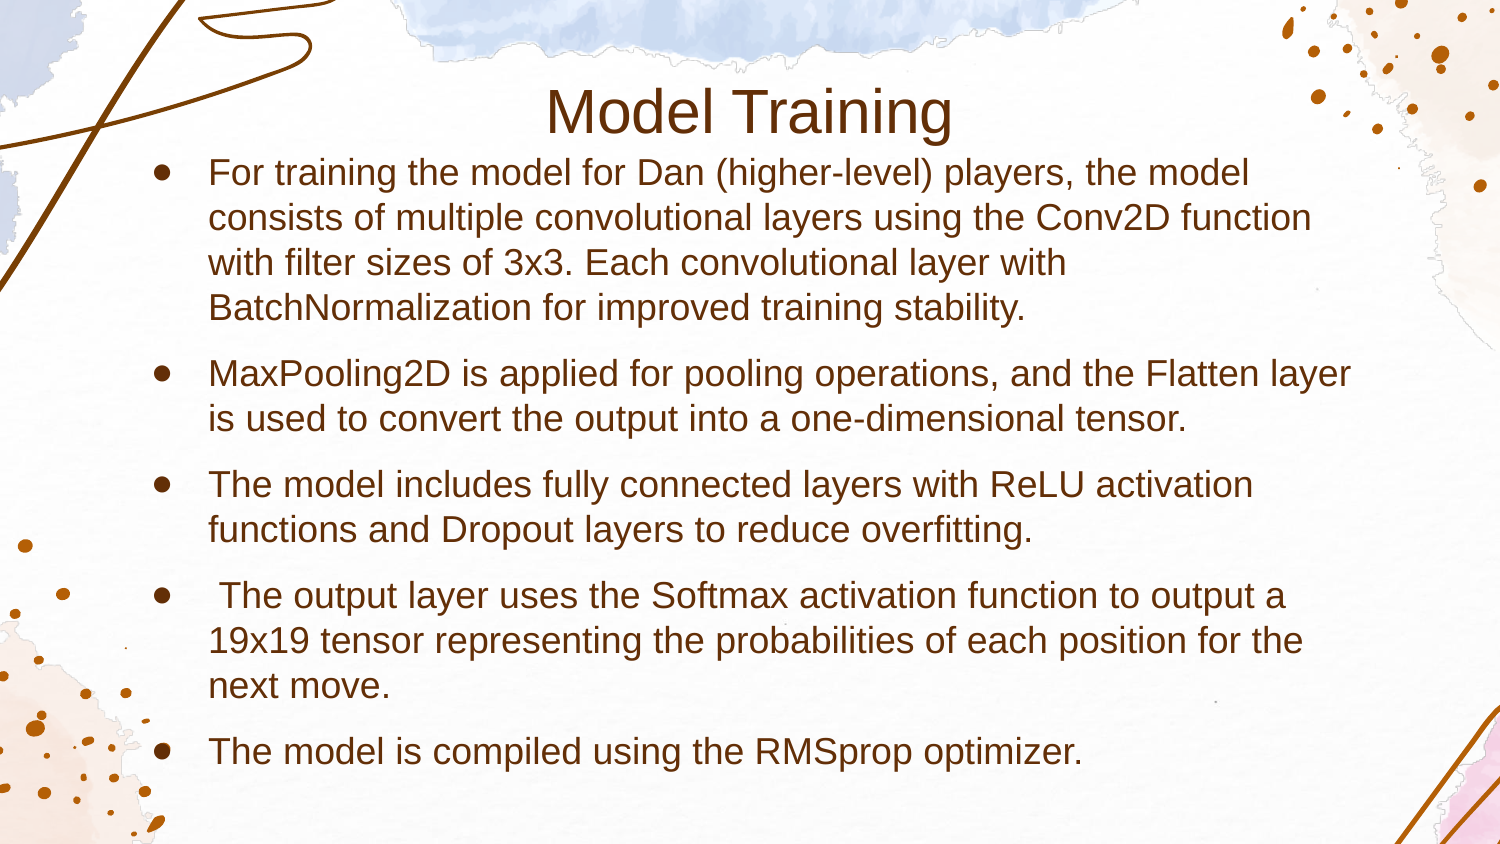

# Model Training
For training the model for Dan (higher-level) players, the model consists of multiple convolutional layers using the Conv2D function with filter sizes of 3x3. Each convolutional layer with BatchNormalization for improved training stability.
MaxPooling2D is applied for pooling operations, and the Flatten layer is used to convert the output into a one-dimensional tensor.
The model includes fully connected layers with ReLU activation functions and Dropout layers to reduce overfitting.
 The output layer uses the Softmax activation function to output a 19x19 tensor representing the probabilities of each position for the next move.
The model is compiled using the RMSprop optimizer.